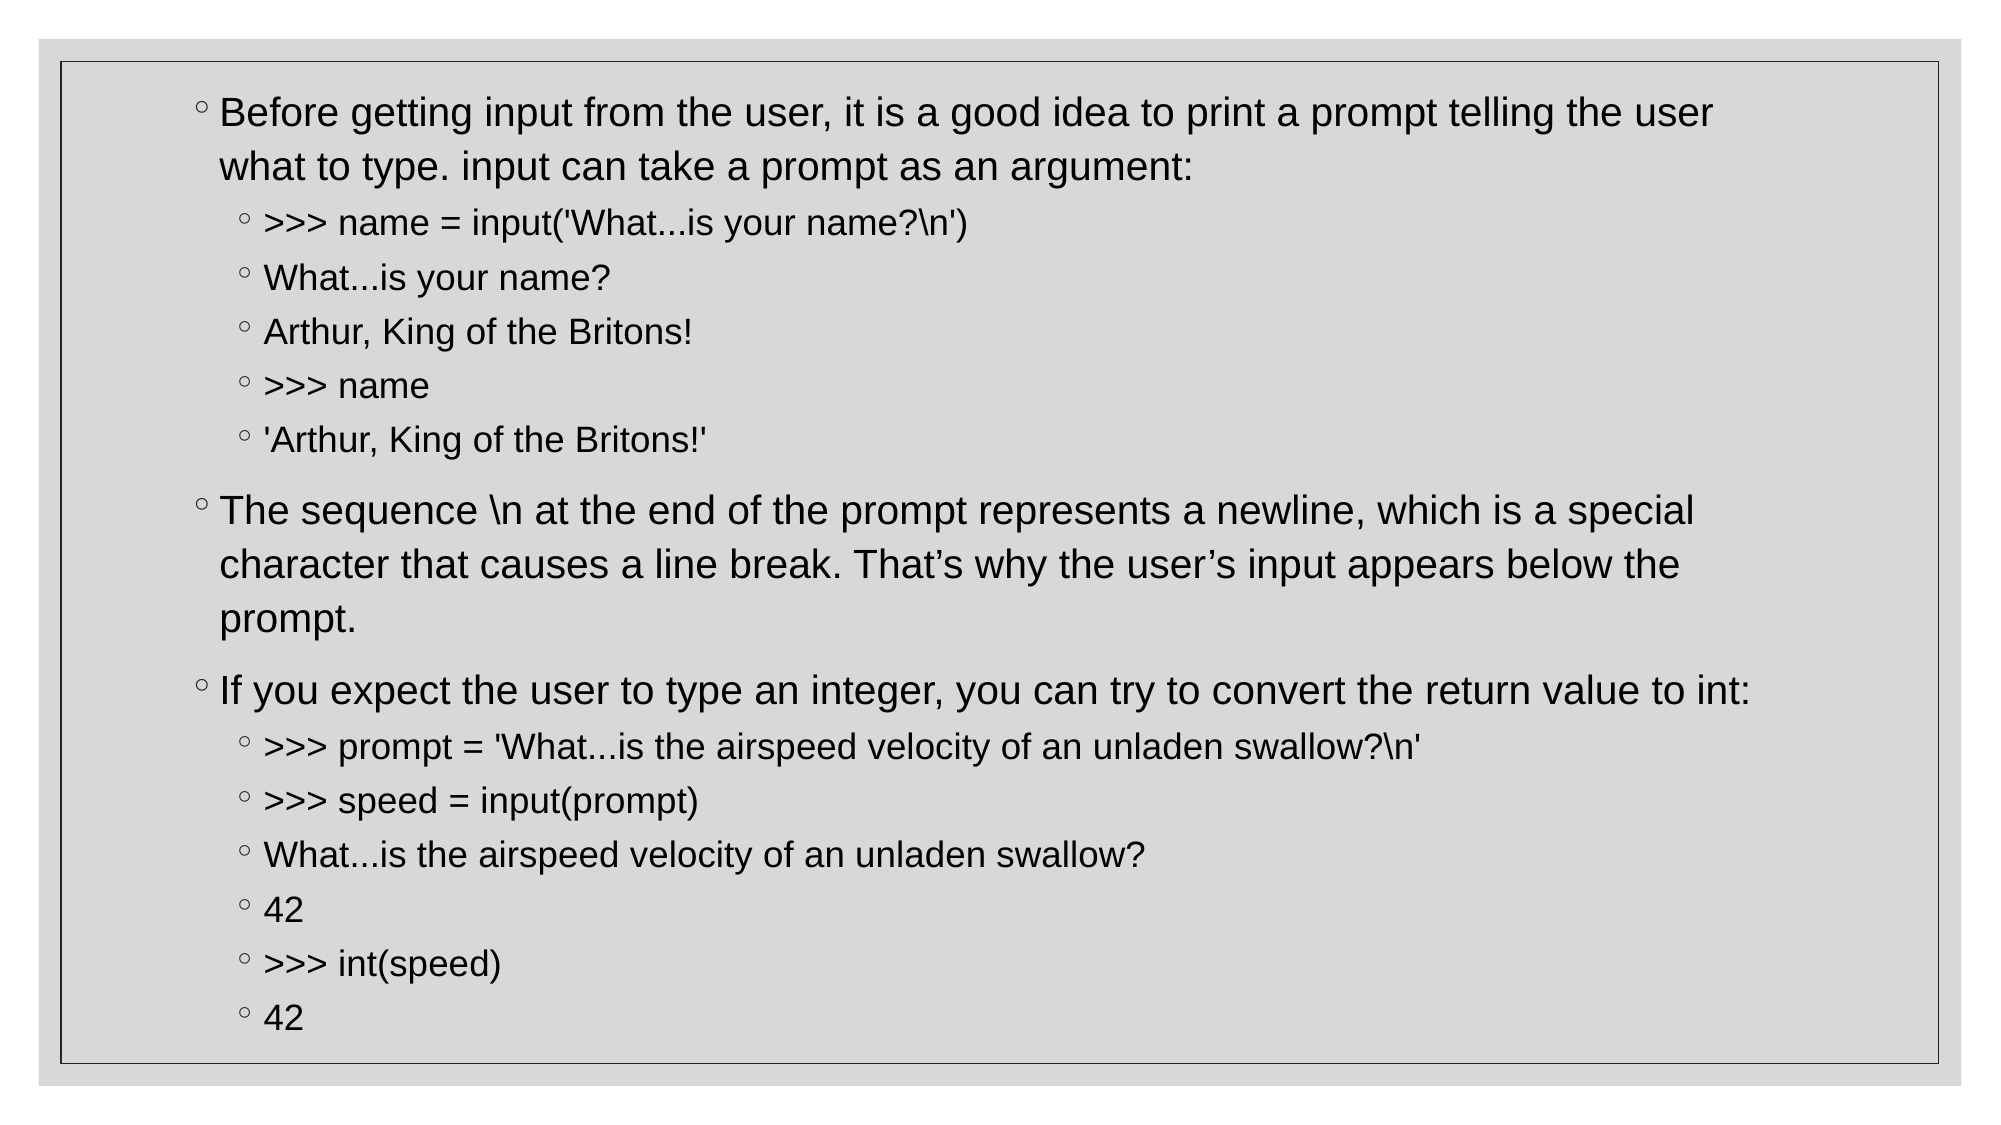

Before getting input from the user, it is a good idea to print a prompt telling the user what to type. input can take a prompt as an argument:
>>> name = input('What...is your name?\n')
What...is your name?
Arthur, King of the Britons!
>>> name
'Arthur, King of the Britons!'
The sequence \n at the end of the prompt represents a newline, which is a special character that causes a line break. That’s why the user’s input appears below the prompt.
If you expect the user to type an integer, you can try to convert the return value to int:
>>> prompt = 'What...is the airspeed velocity of an unladen swallow?\n'
>>> speed = input(prompt)
What...is the airspeed velocity of an unladen swallow?
42
>>> int(speed)
42